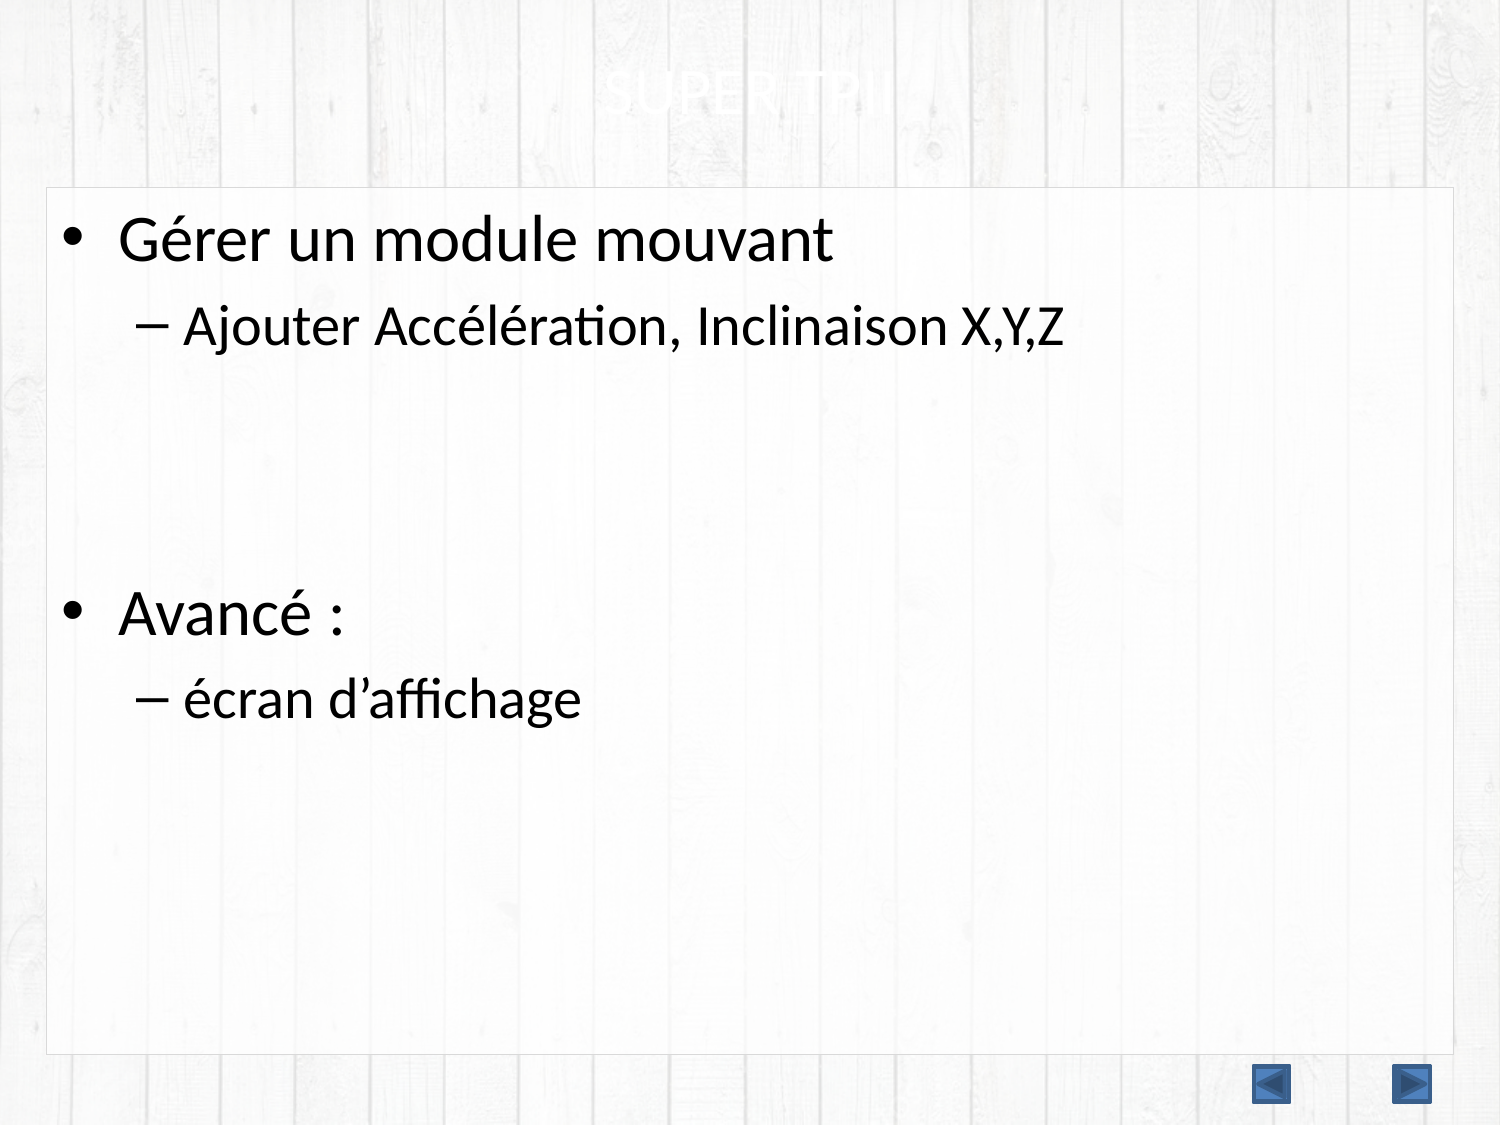

# SUPER TPII
Gérer un module mouvant
Ajouter Accélération, Inclinaison X,Y,Z

Avancé :
écran d’affichage